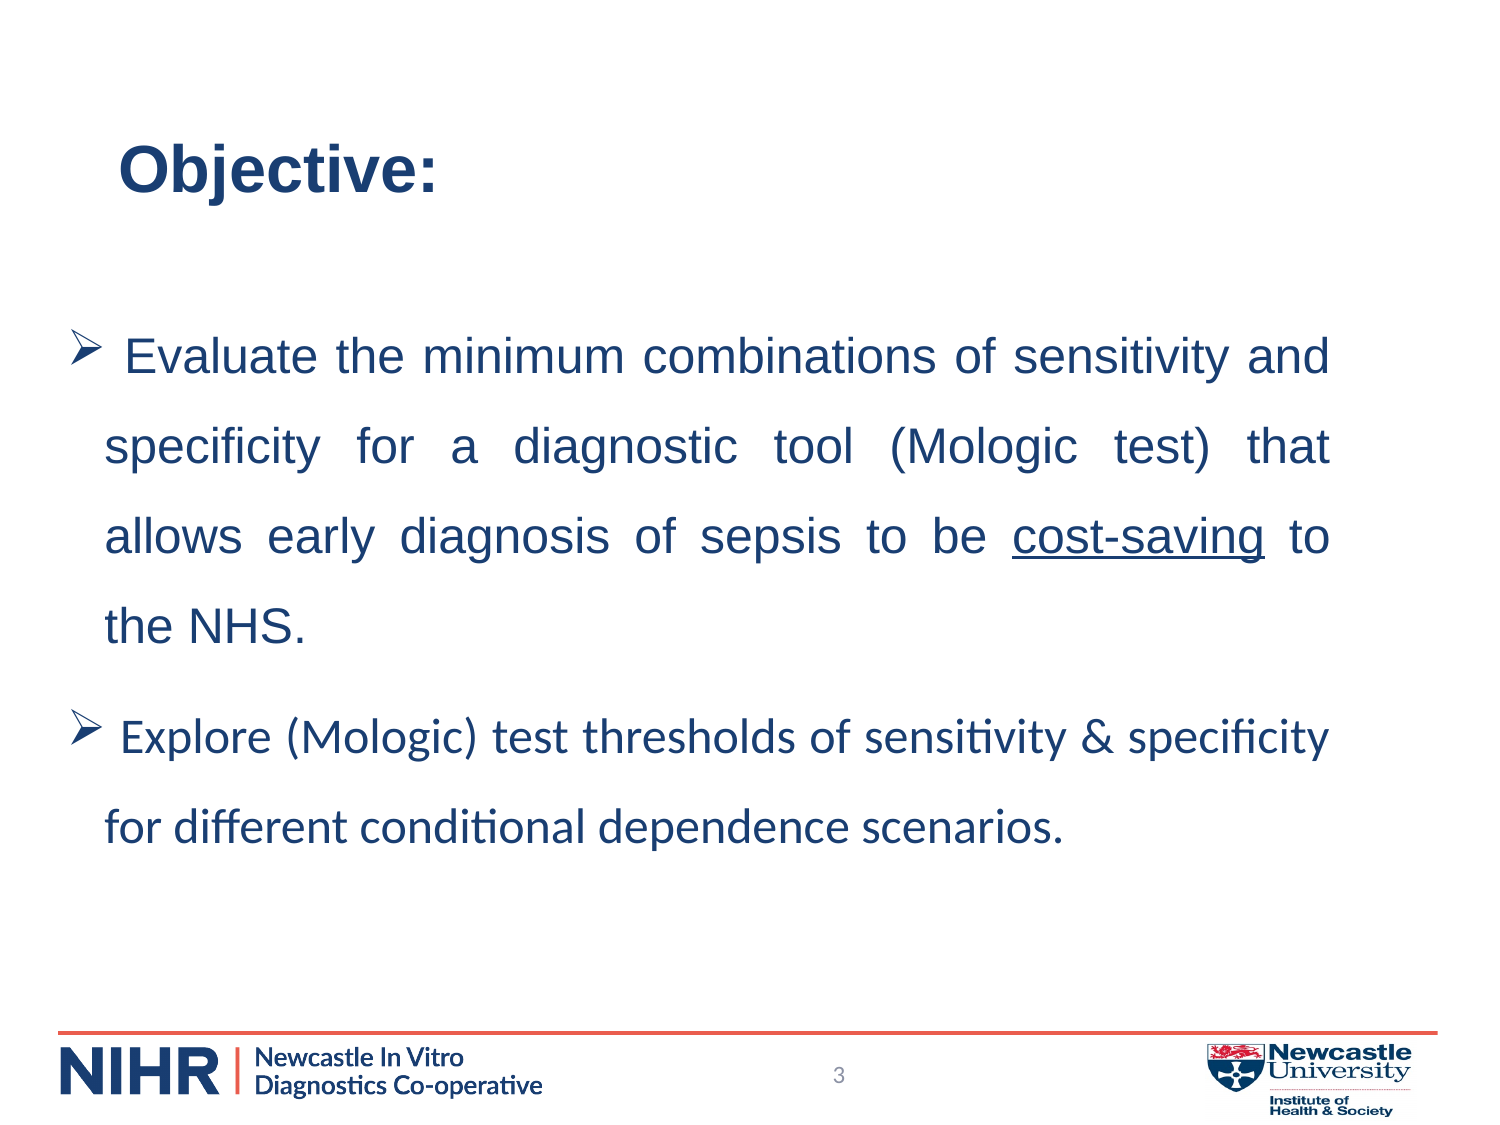

# Objective:
 Evaluate the minimum combinations of sensitivity and specificity for a diagnostic tool (Mologic test) that allows early diagnosis of sepsis to be cost-saving to the NHS.
 Explore (Mologic) test thresholds of sensitivity & specificity for different conditional dependence scenarios.

3